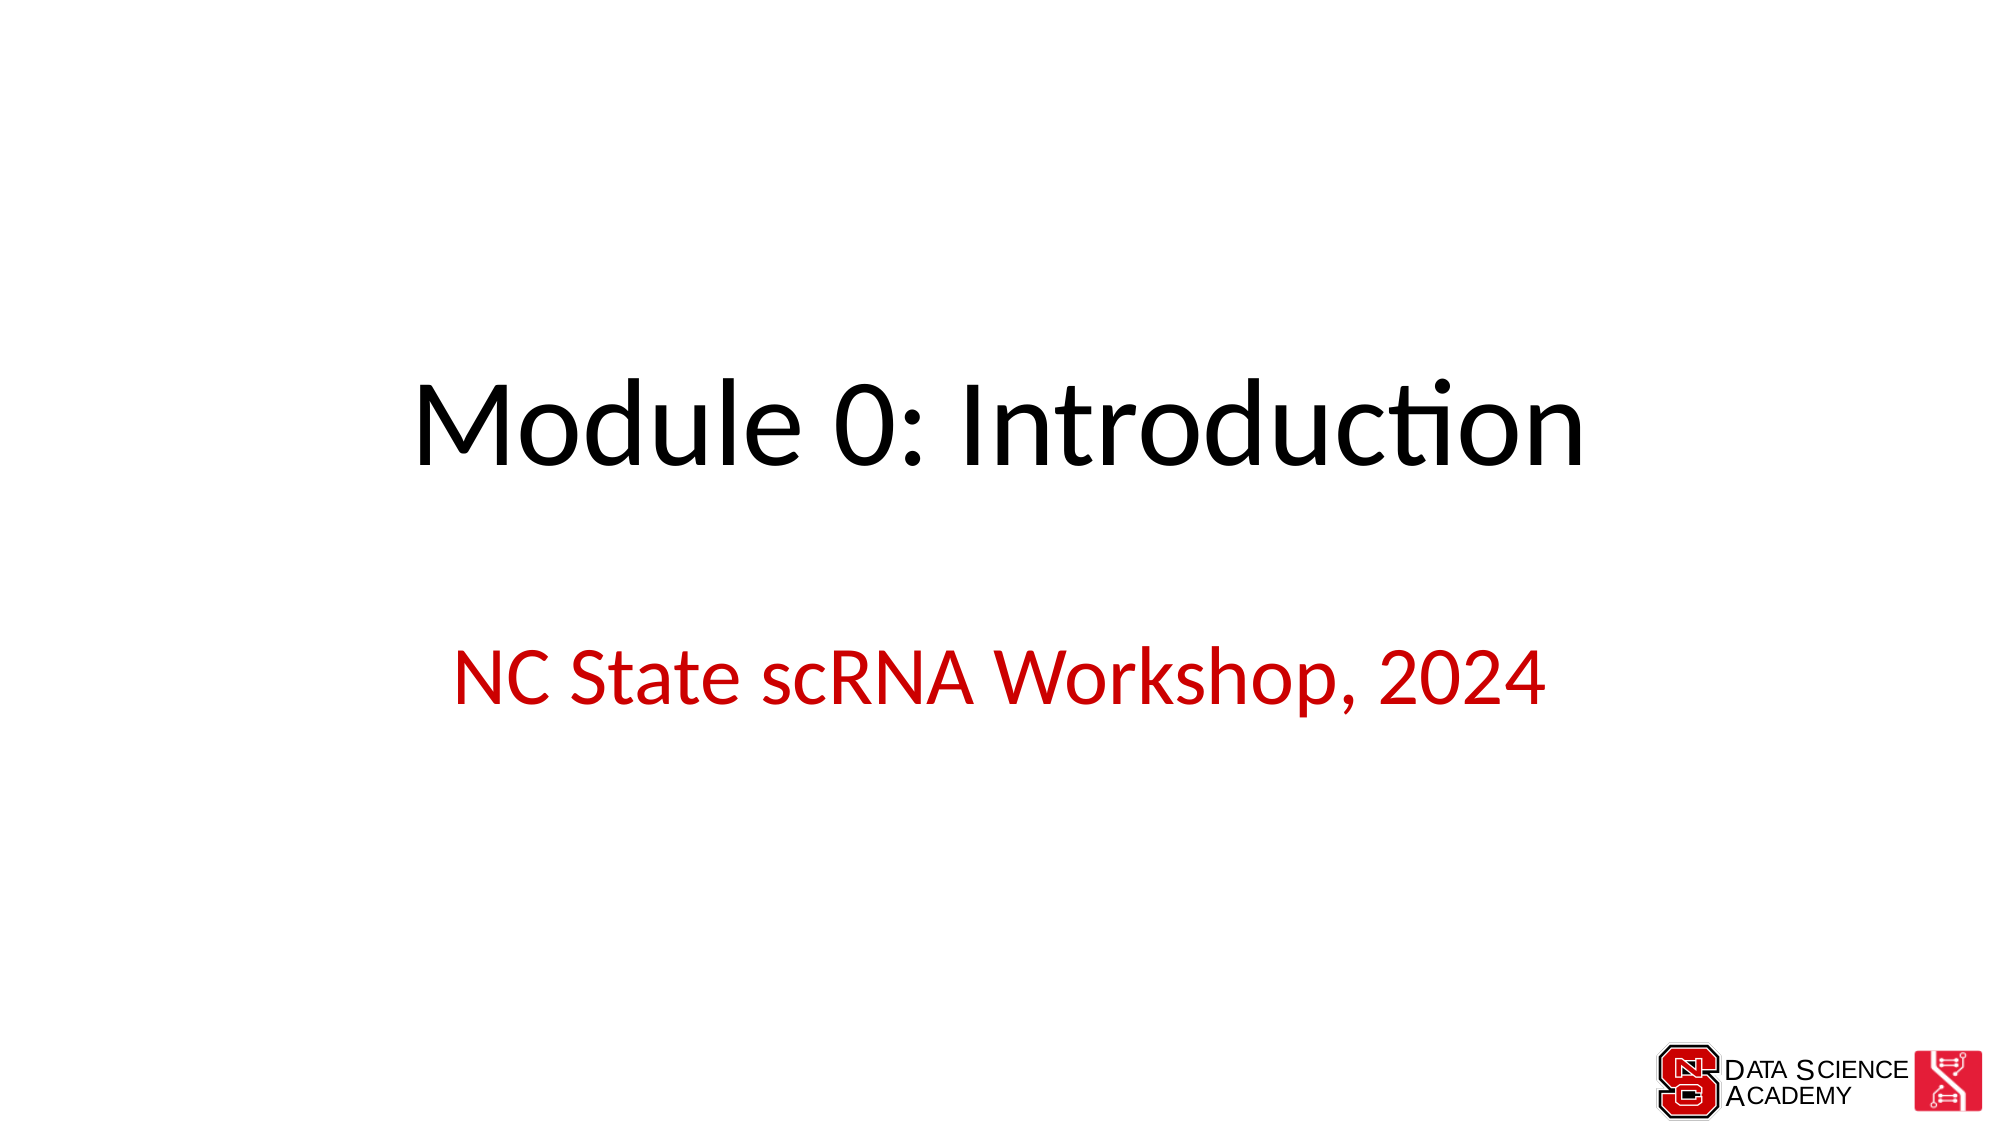

# Module 0: Introduction
NC State scRNA Workshop, 2024